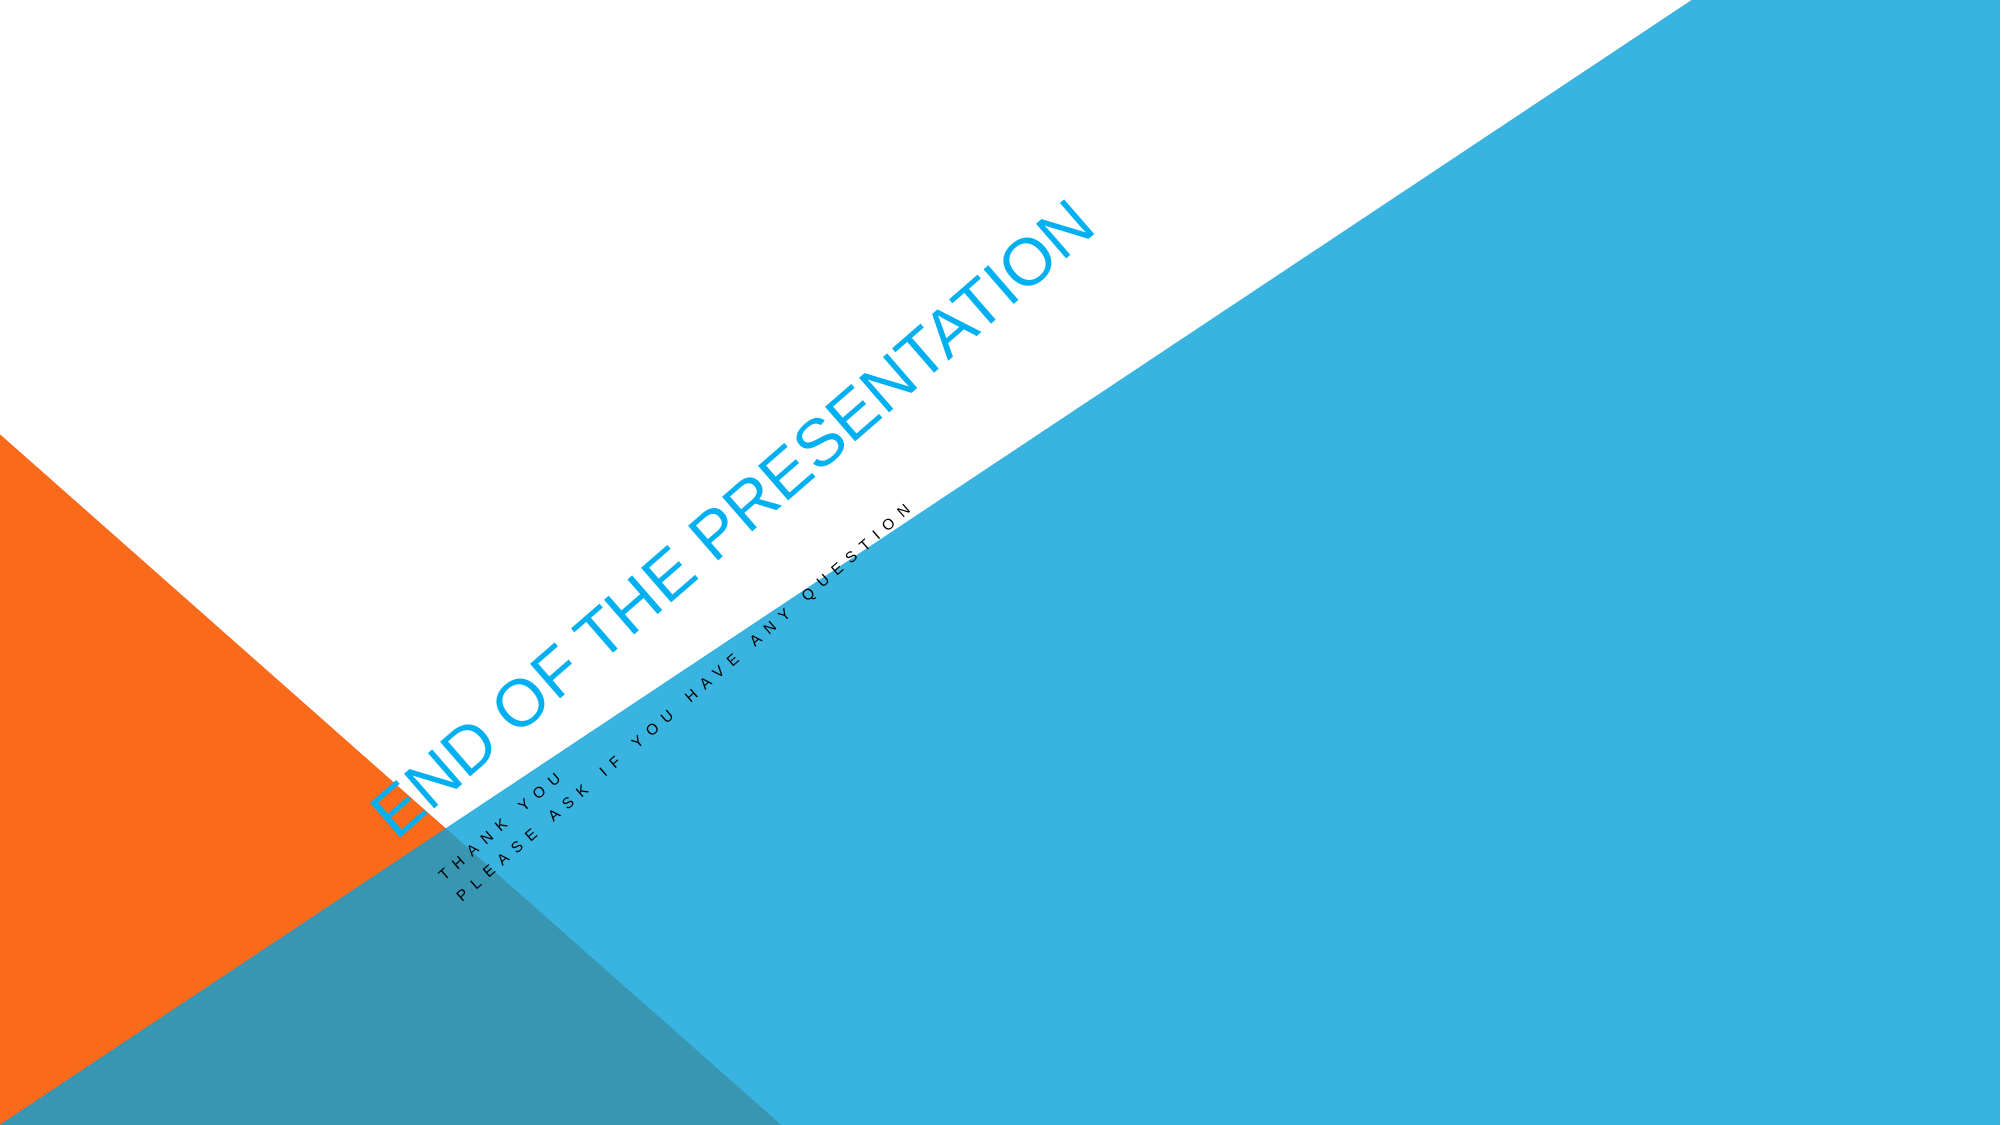

# END OF THE PRESENTATION
THANK YOU
PLEASE ASK IF YOU HAVE ANY QUESTION